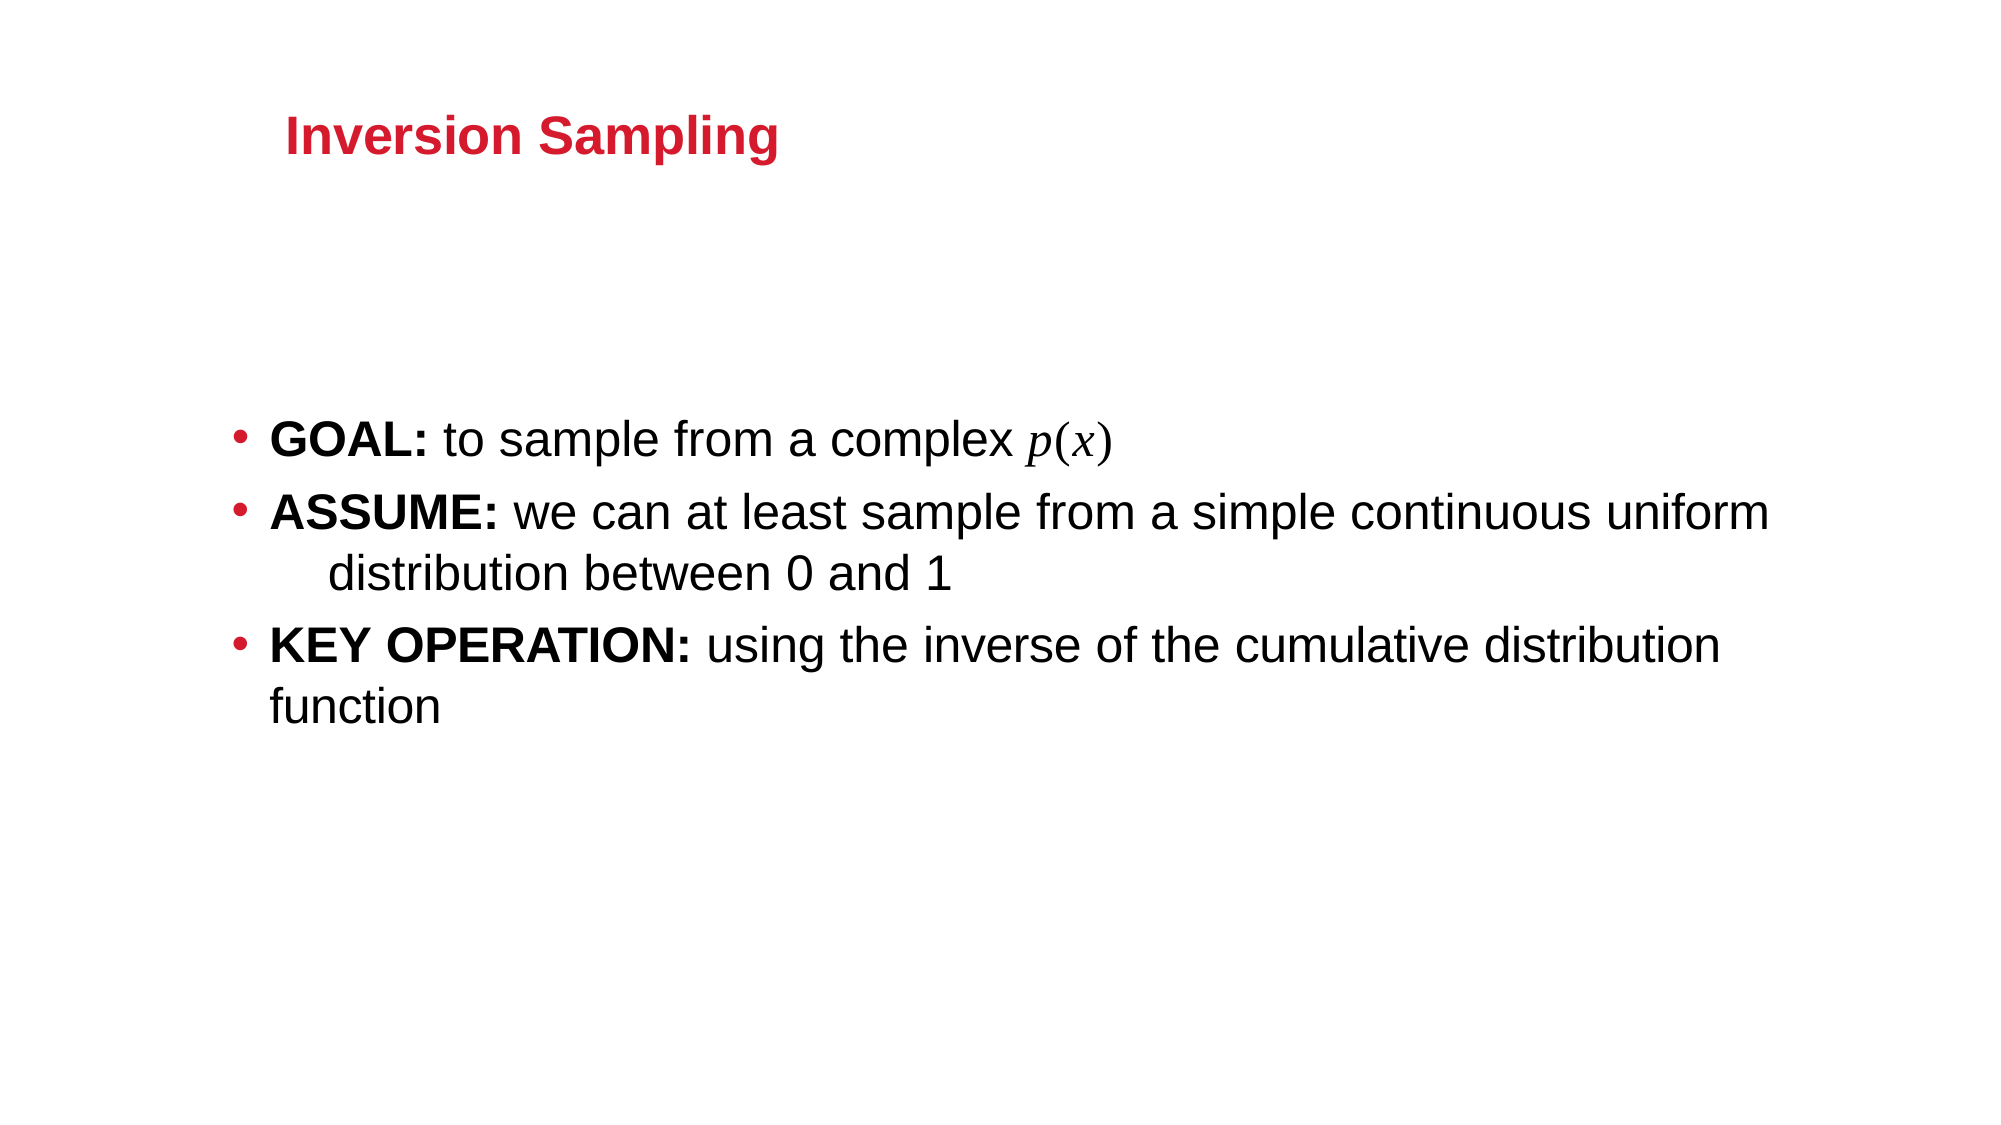

Inversion Sampling
GOAL: to sample from a complex p(x)
ASSUME: we can at least sample from a simple continuous uniform 	distribution between 0 and 1
KEY OPERATION: using the inverse of the cumulative distribution 	function
E.Gerber
14 / 37